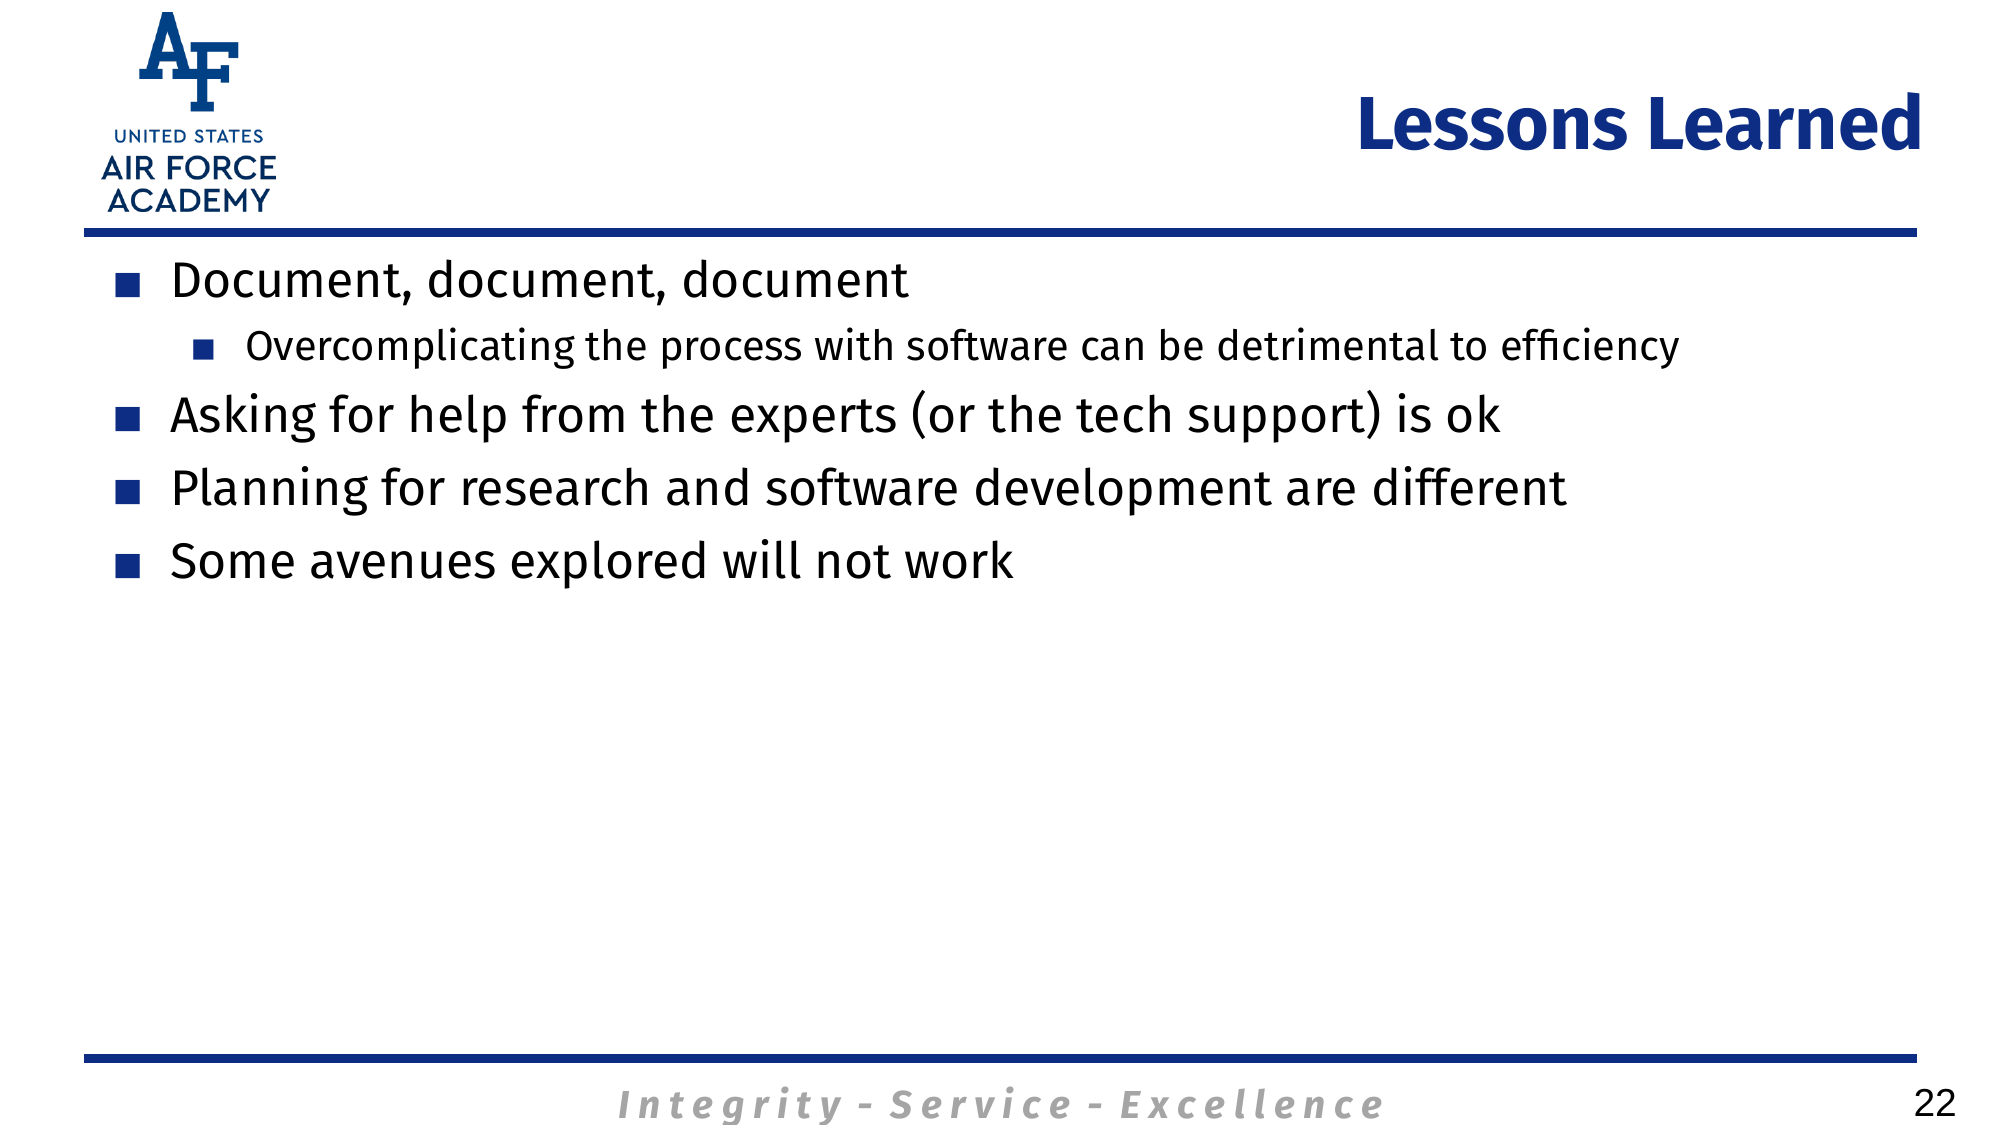

# Lessons Learned
Document, document, document
Overcomplicating the process with software can be detrimental to efficiency
Asking for help from the experts (or the tech support) is ok
Planning for research and software development are different
Some avenues explored will not work

22